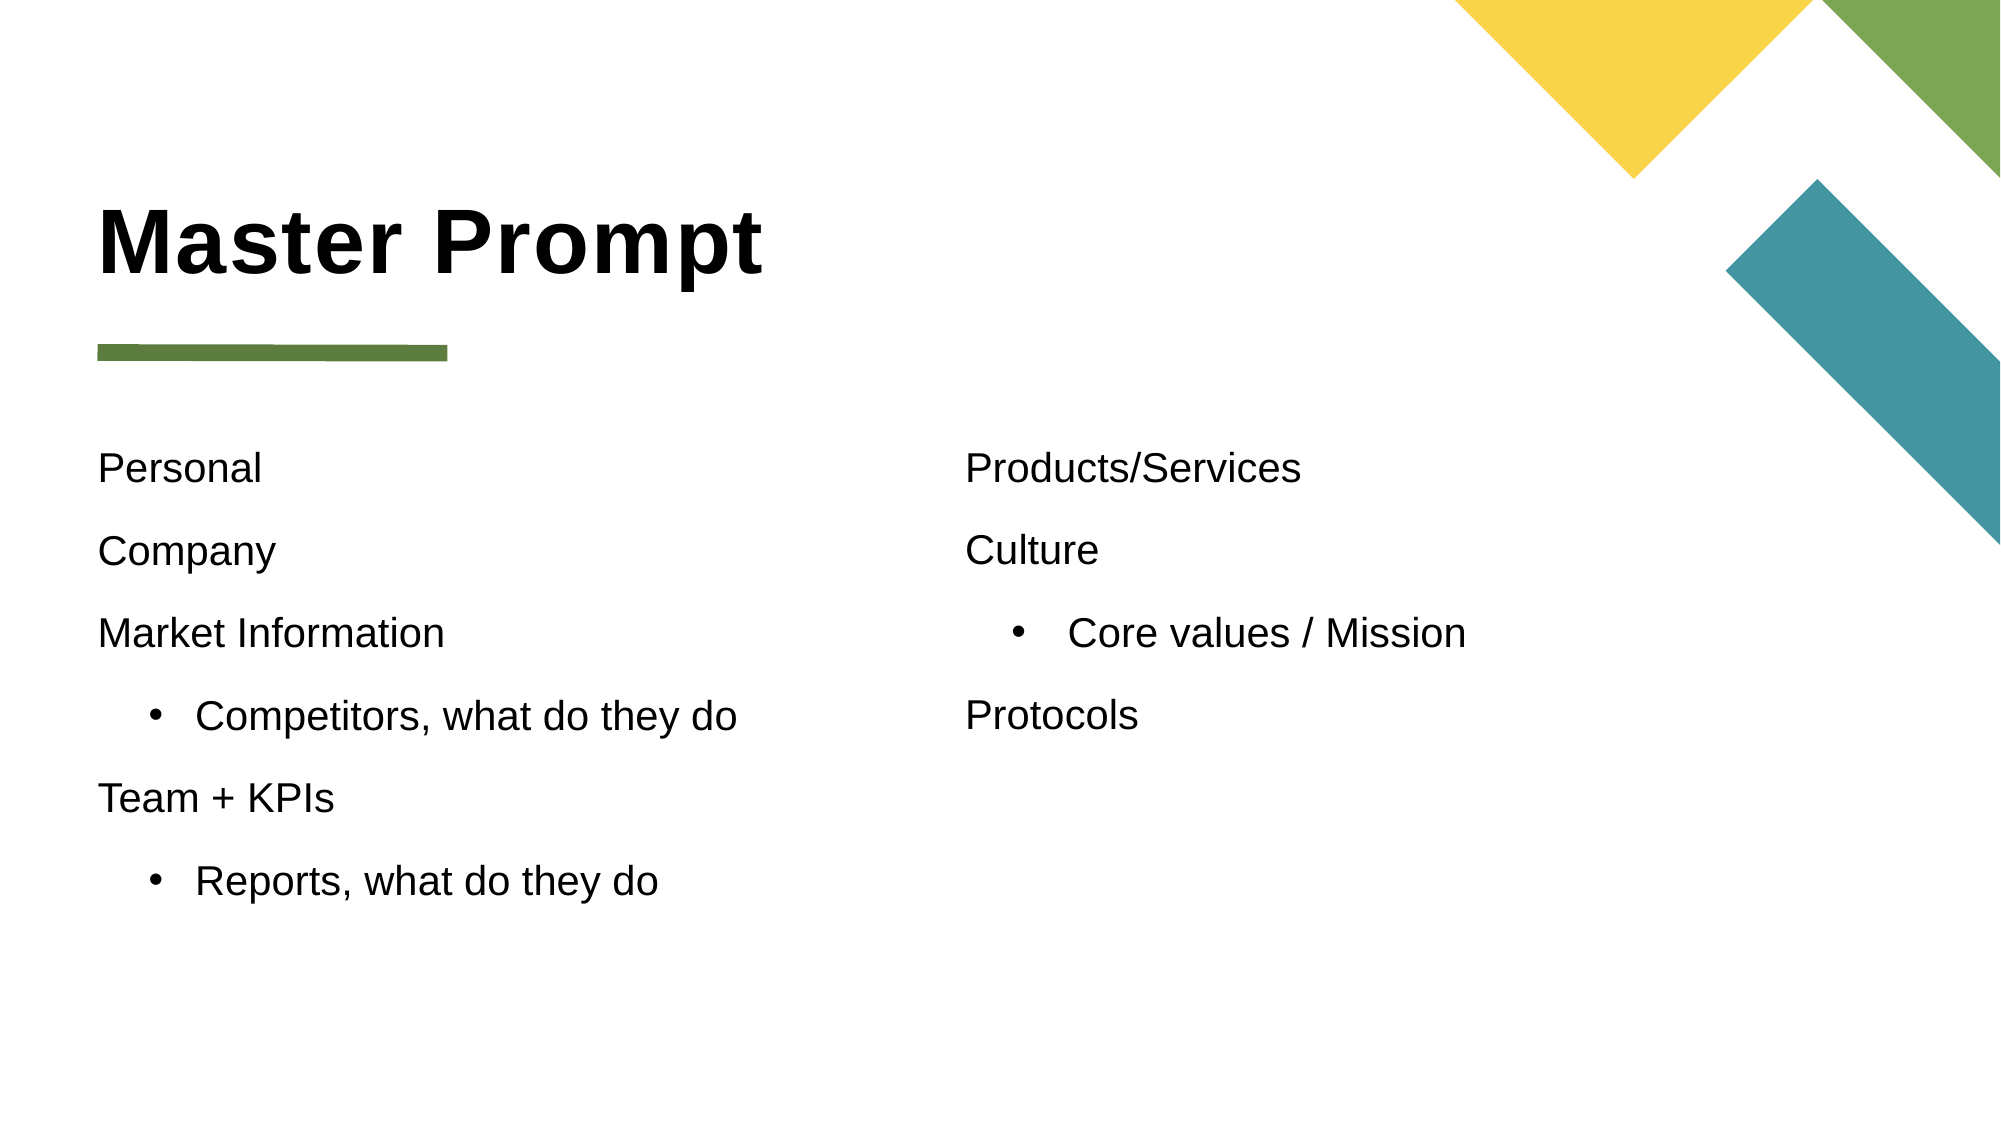

# Master Prompt
Personal
Company
Market Information
Competitors, what do they do
Team + KPIs
Reports, what do they do
Products/Services
Culture
Core values / Mission
Protocols